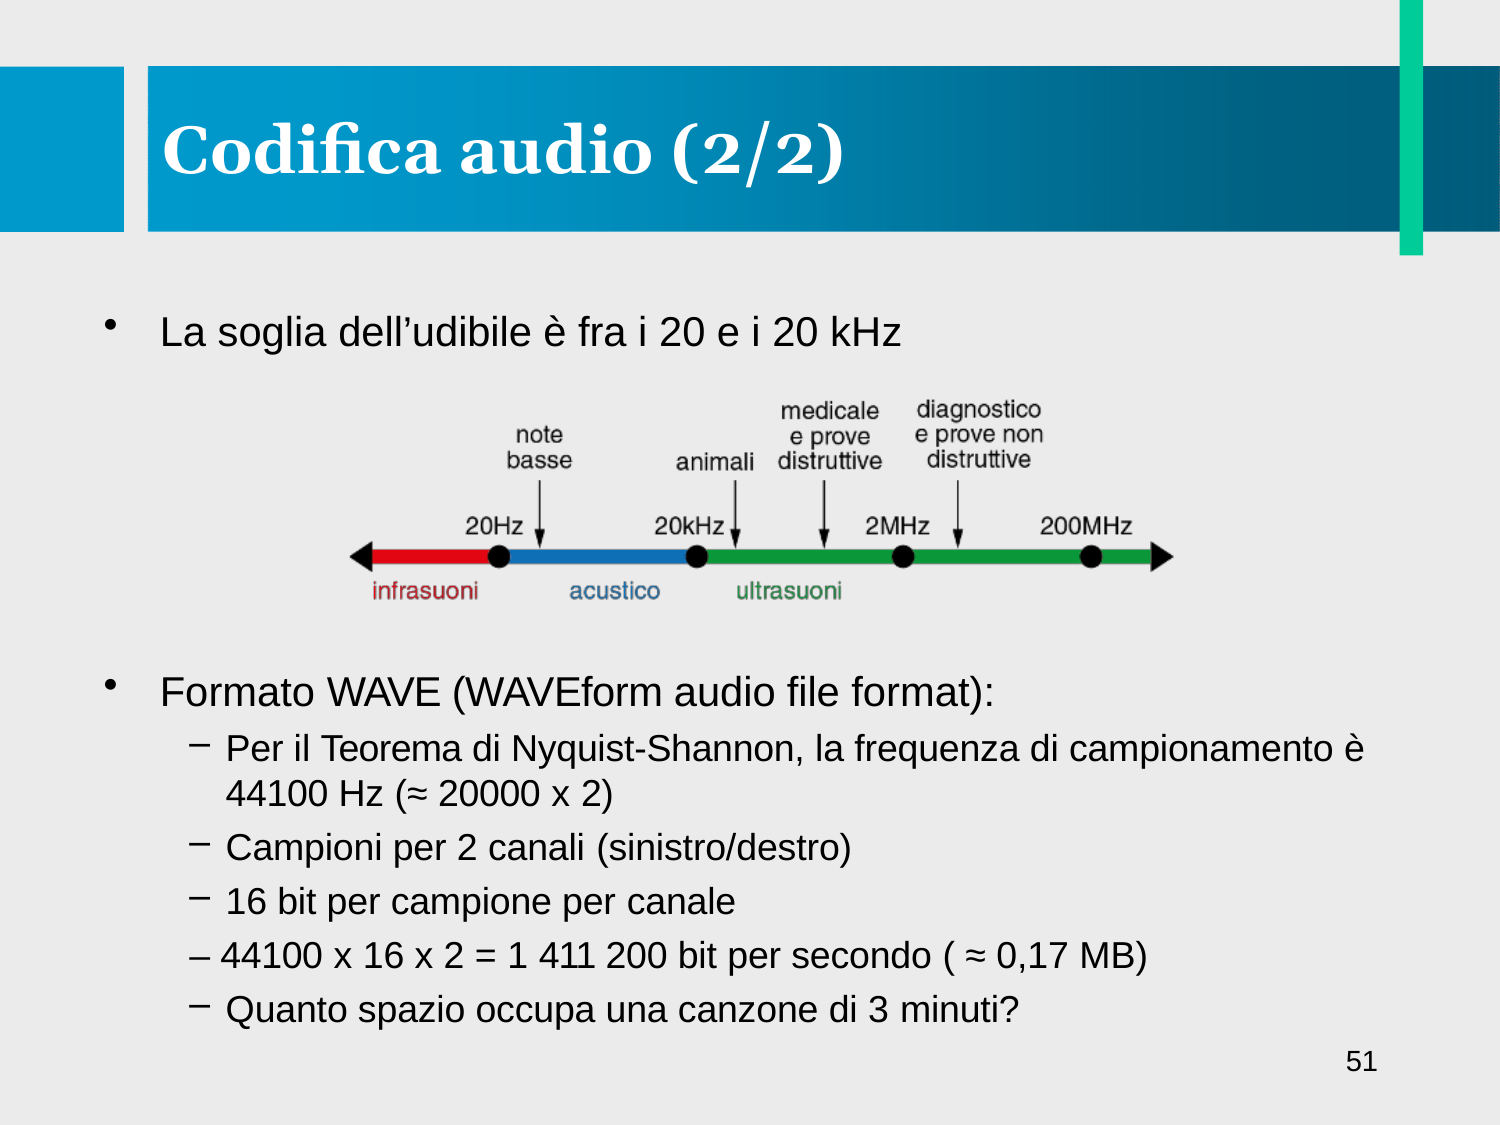

# Codifica audio (2/2)

La soglia dell’udibile è fra i 20 e i 20 kHz

Formato WAVE (WAVEform audio file format):
Per il Teorema di Nyquist-Shannon, la frequenza di campionamento è  44100 Hz (≈ 20000 x 2)
Campioni per 2 canali (sinistro/destro)
16 bit per campione per canale
– 44100 x 16 x 2 = 1 411 200 bit per secondo ( ≈ 0,17 MB)
Quanto spazio occupa una canzone di 3 minuti?
51